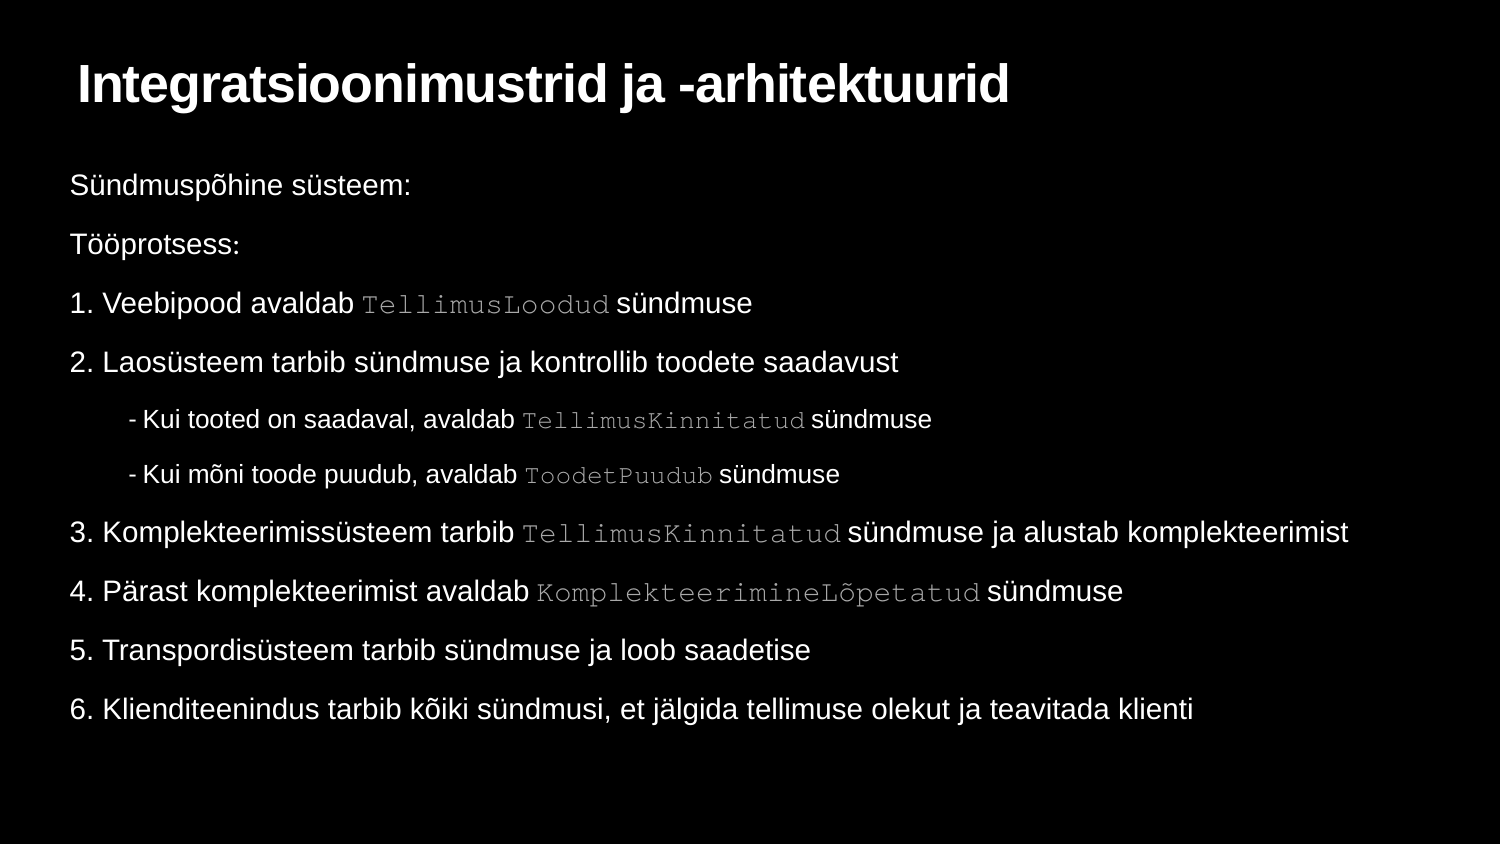

# Integratsioonimustrid ja -arhitektuurid
Sündmuspõhine süsteem:
Tööprotsess:
1. Veebipood avaldab TellimusLoodud sündmuse
2. Laosüsteem tarbib sündmuse ja kontrollib toodete saadavust
- Kui tooted on saadaval, avaldab TellimusKinnitatud sündmuse
- Kui mõni toode puudub, avaldab ToodetPuudub sündmuse
3. Komplekteerimissüsteem tarbib TellimusKinnitatud sündmuse ja alustab komplekteerimist
4. Pärast komplekteerimist avaldab KomplekteerimineLõpetatud sündmuse
5. Transpordisüsteem tarbib sündmuse ja loob saadetise
6. Klienditeenindus tarbib kõiki sündmusi, et jälgida tellimuse olekut ja teavitada klienti